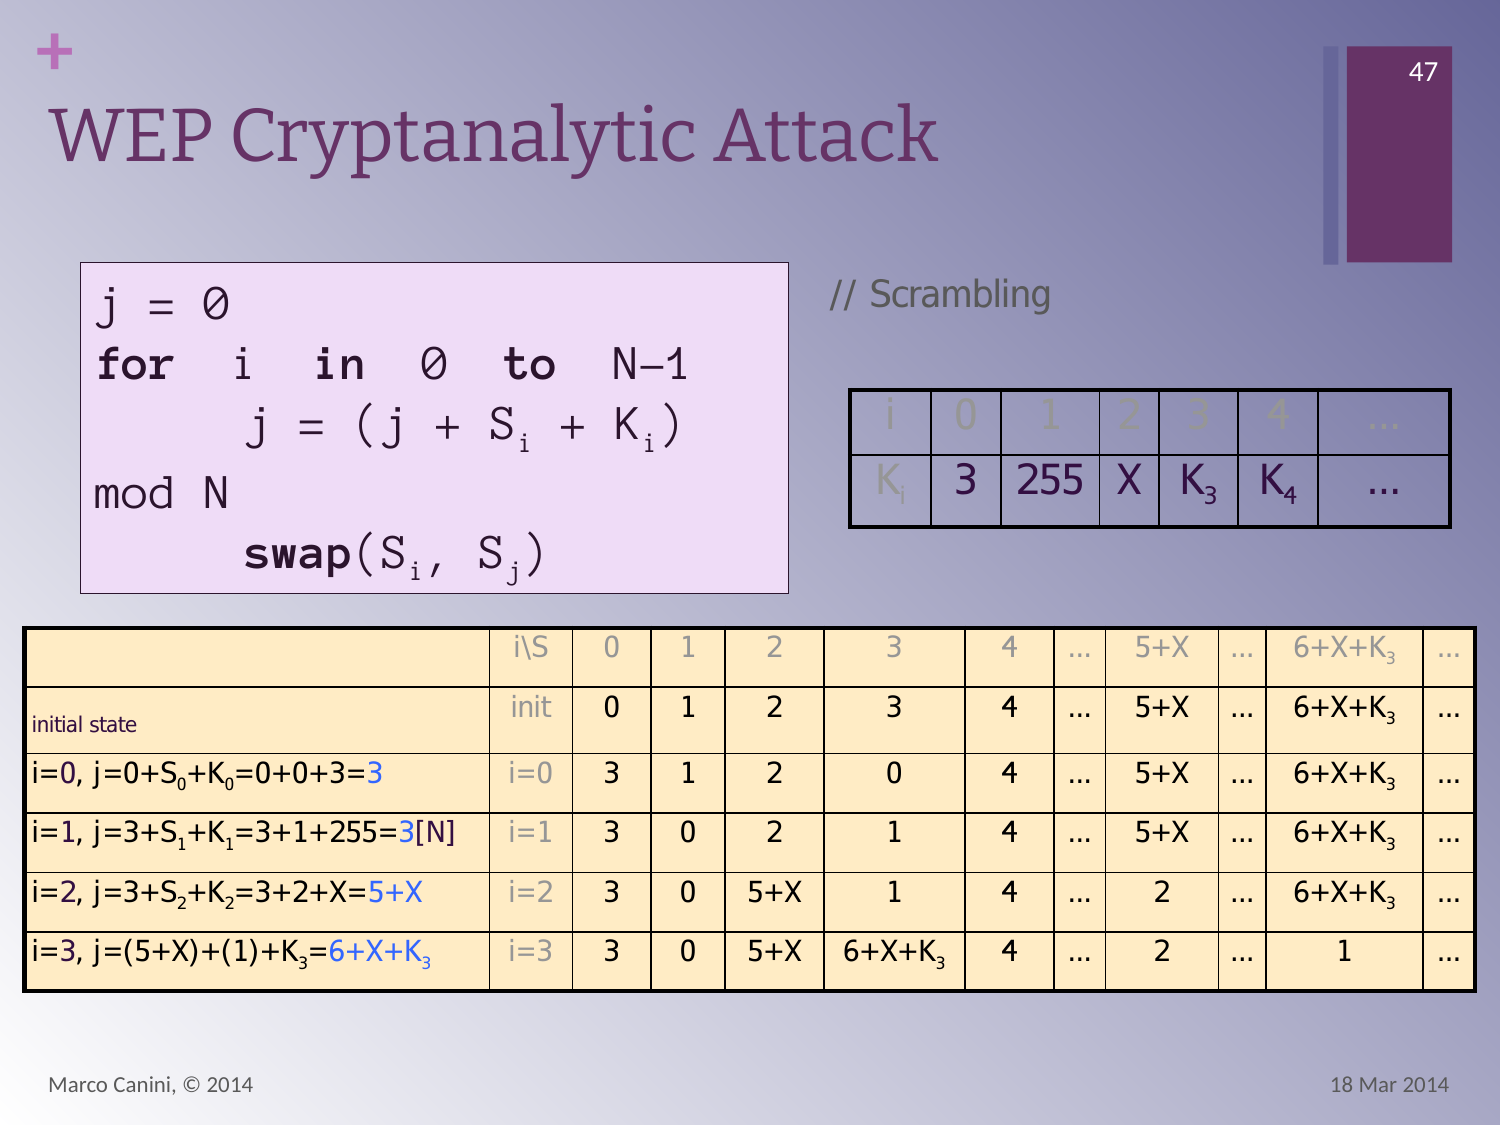

47
# WEP Cryptanalytic Attack
j = 0
for  i  in  0  to  N-1
	j = (j + Si + Ki) mod N
	swap(Si, Sj)
// Scrambling
| i | 0 | 1 | 2 | 3 | 4 | … |
| --- | --- | --- | --- | --- | --- | --- |
| Ki | 3 | 255 | X | K3 | K4 | … |
|  | i\S | 0 | 1 | 2 | 3 | 4 | … | 5+X | … | 6+X+K3 | … |
| --- | --- | --- | --- | --- | --- | --- | --- | --- | --- | --- | --- |
| initial state | init | 0 | 1 | 2 | 3 | 4 | … | 5+X | … | 6+X+K3 | … |
| i=0, j=0+S0+K0=0+0+3=3 | i=0 | 3 | 1 | 2 | 0 | 4 | … | 5+X | … | 6+X+K3 | … |
| i=1, j=3+S1+K1=3+1+255=3[N] | i=1 | 3 | 0 | 2 | 1 | 4 | … | 5+X | … | 6+X+K3 | … |
| i=2, j=3+S2+K2=3+2+X=5+X | i=2 | 3 | 0 | 5+X | 1 | 4 | … | 2 | … | 6+X+K3 | … |
| i=3, j=(5+X)+(1)+K3=6+X+K3 | i=3 | 3 | 0 | 5+X | 6+X+K3 | 4 | … | 2 | … | 1 | … |
Marco Canini, © 2014
18 Mar 2014